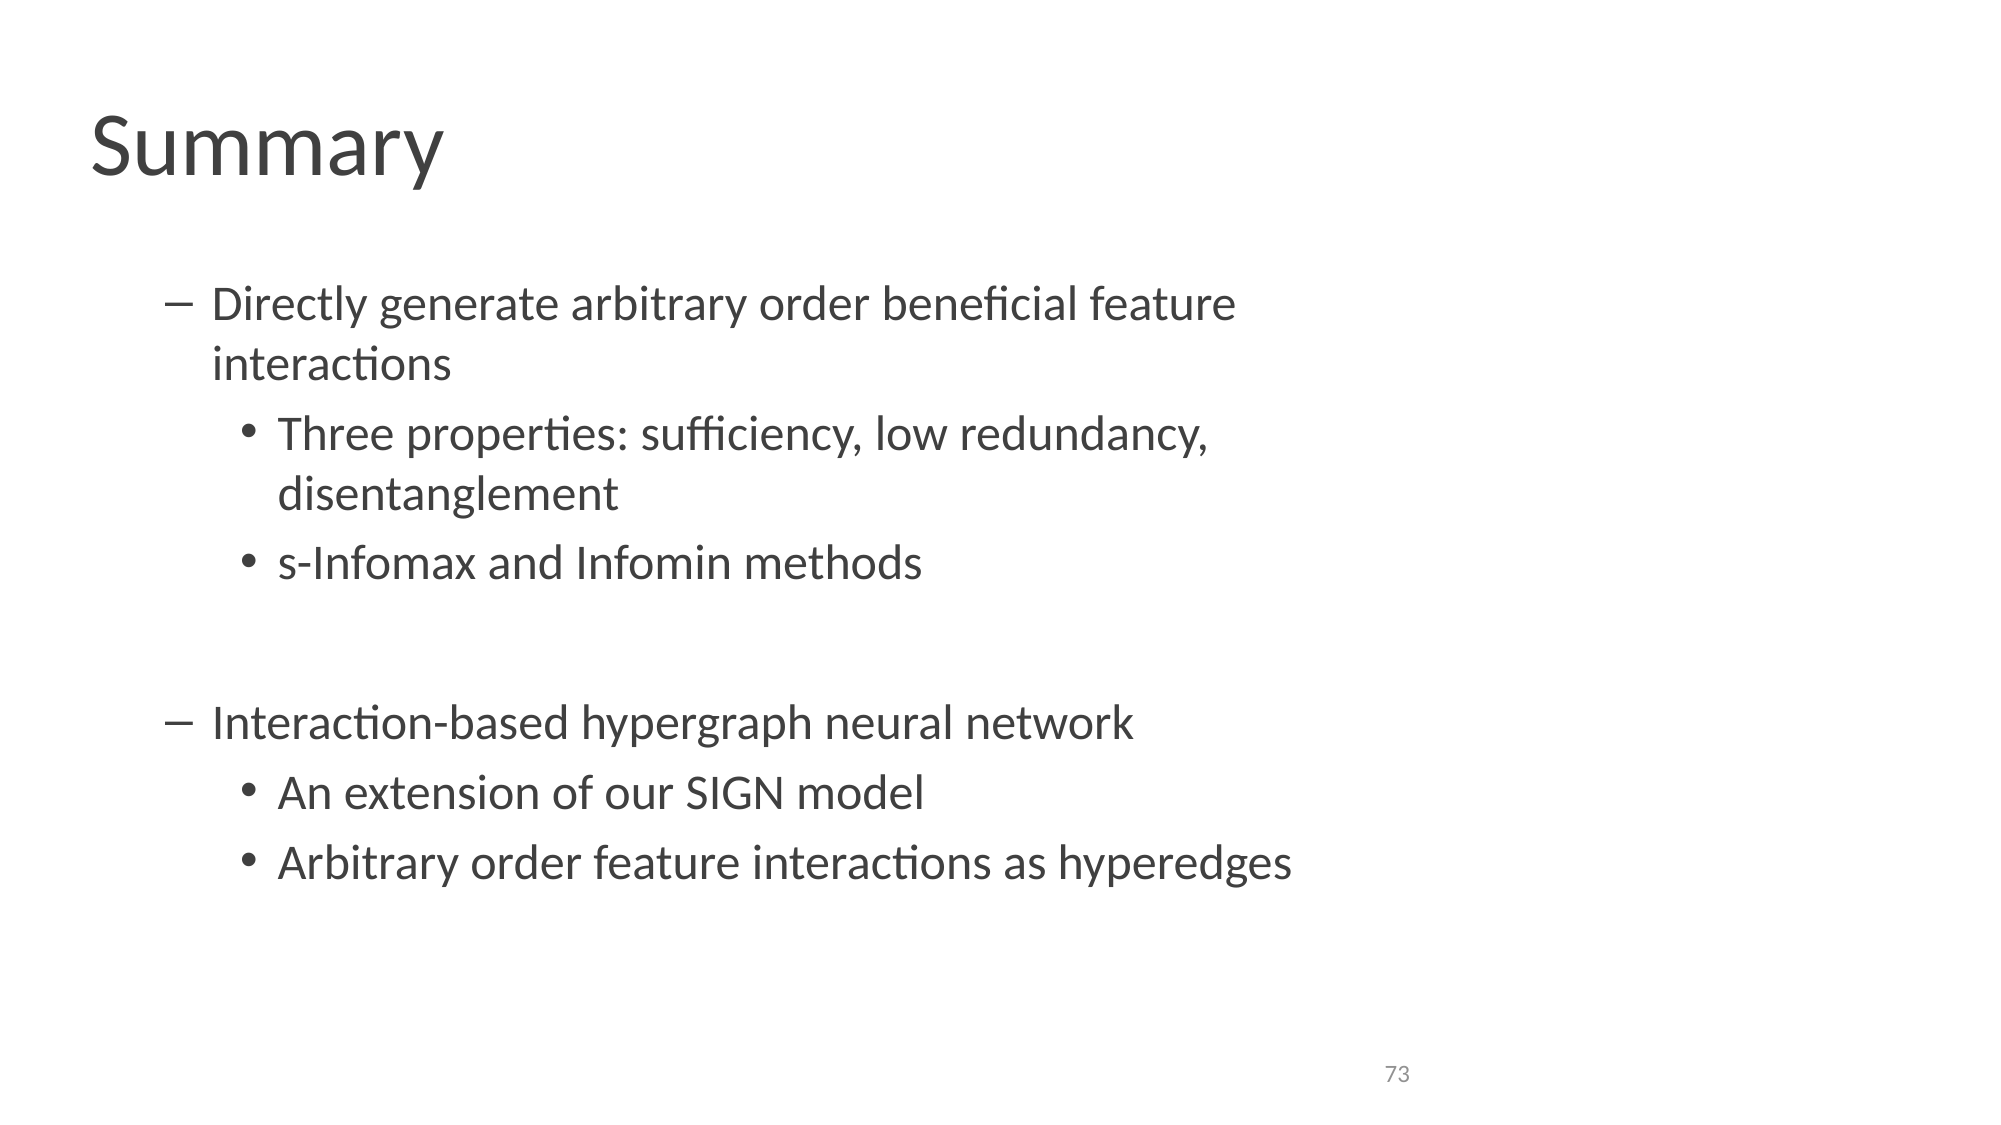

# Summary
Directly generate arbitrary order beneficial feature interactions
Three properties: sufficiency, low redundancy, disentanglement
s-Infomax and Infomin methods

Interaction-based hypergraph neural network
An extension of our SIGN model
Arbitrary order feature interactions as hyperedges

73